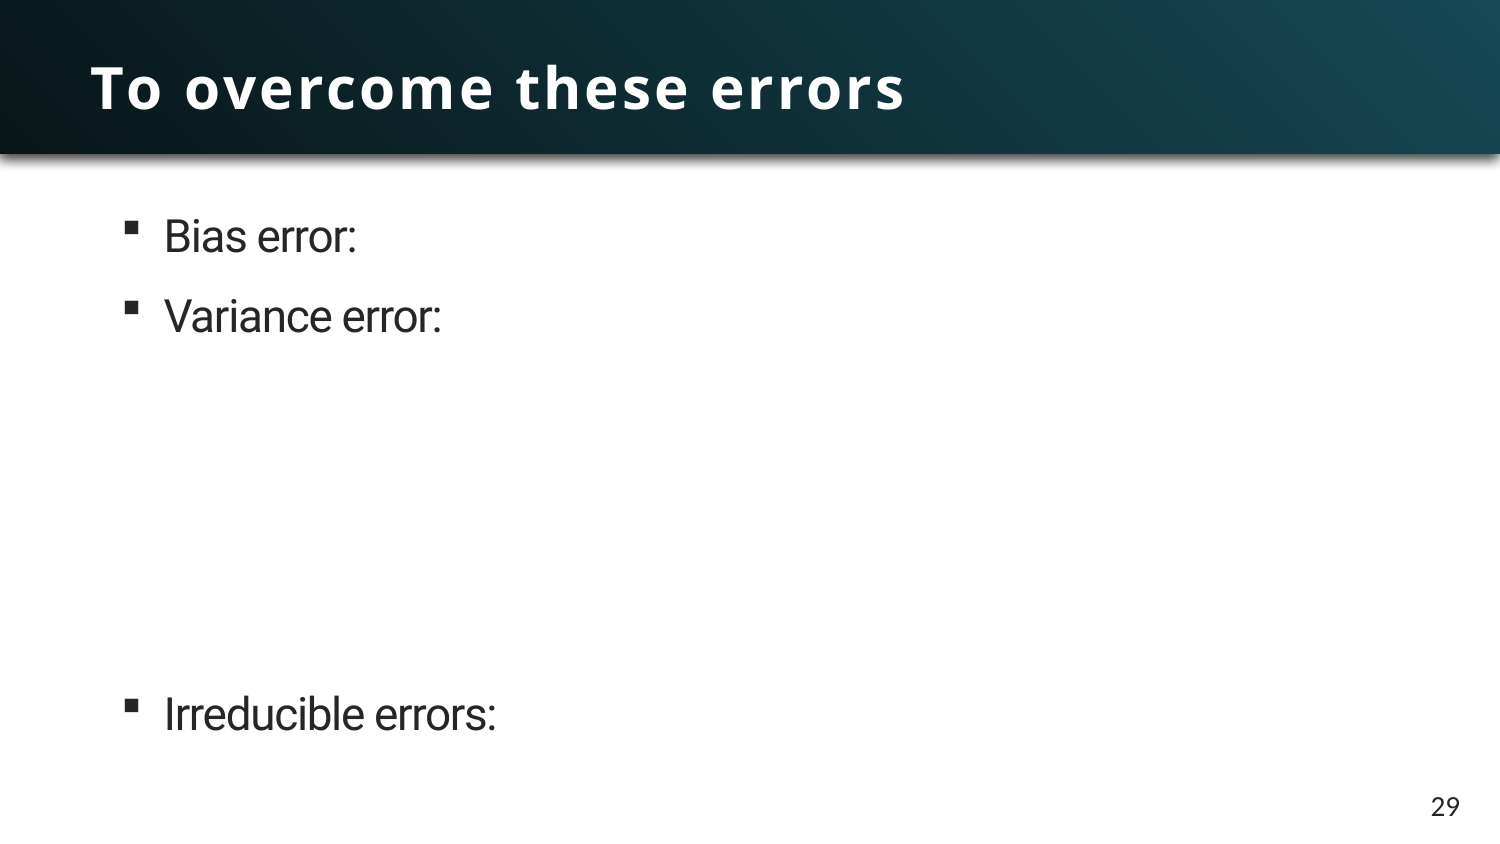

# To overcome these errors
Bias error:
Variance error:

Irreducible errors:
29